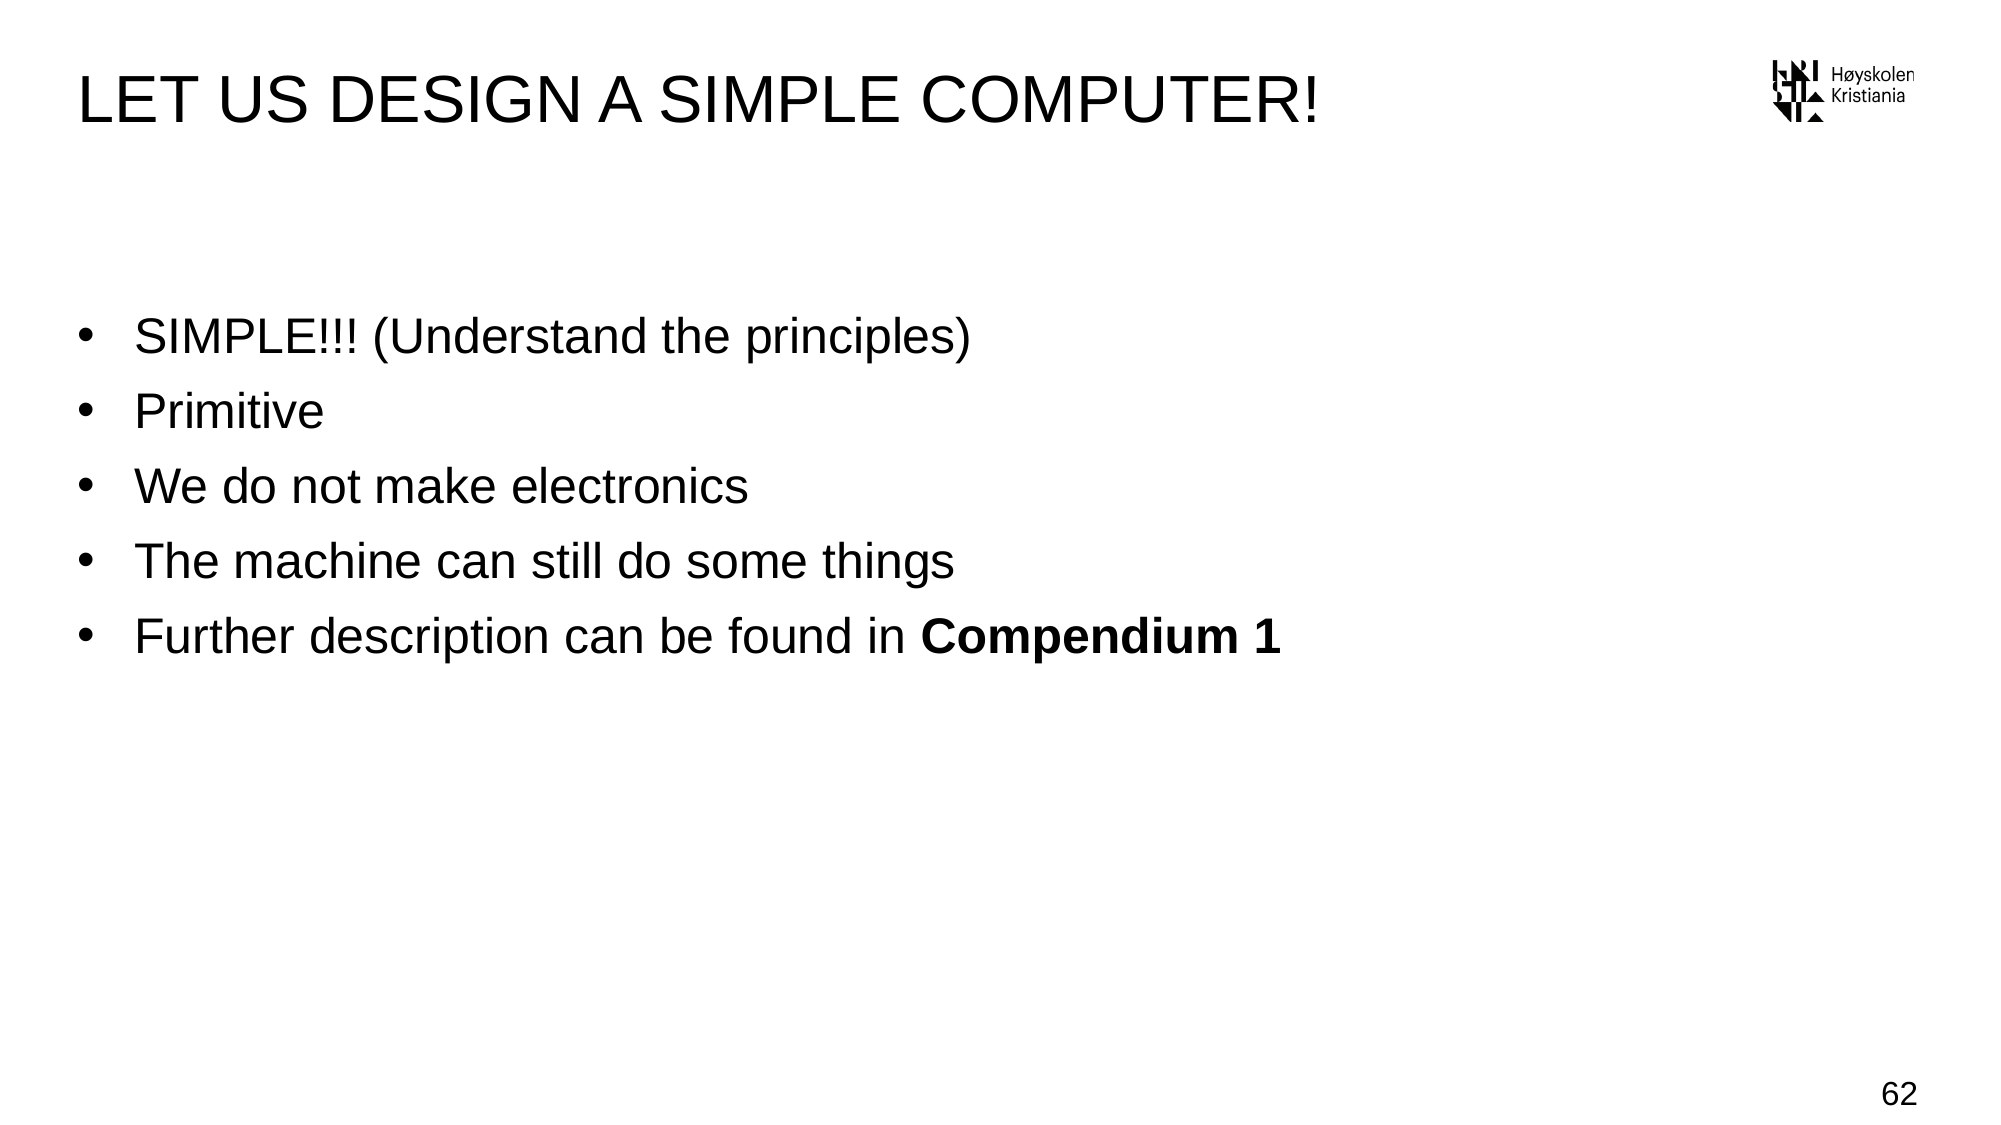

# LET US DESIGN A SIMPLE COMPUTER!
SIMPLE!!! (Understand the principles)
Primitive
We do not make electronics
The machine can still do some things
Further description can be found in Compendium 1